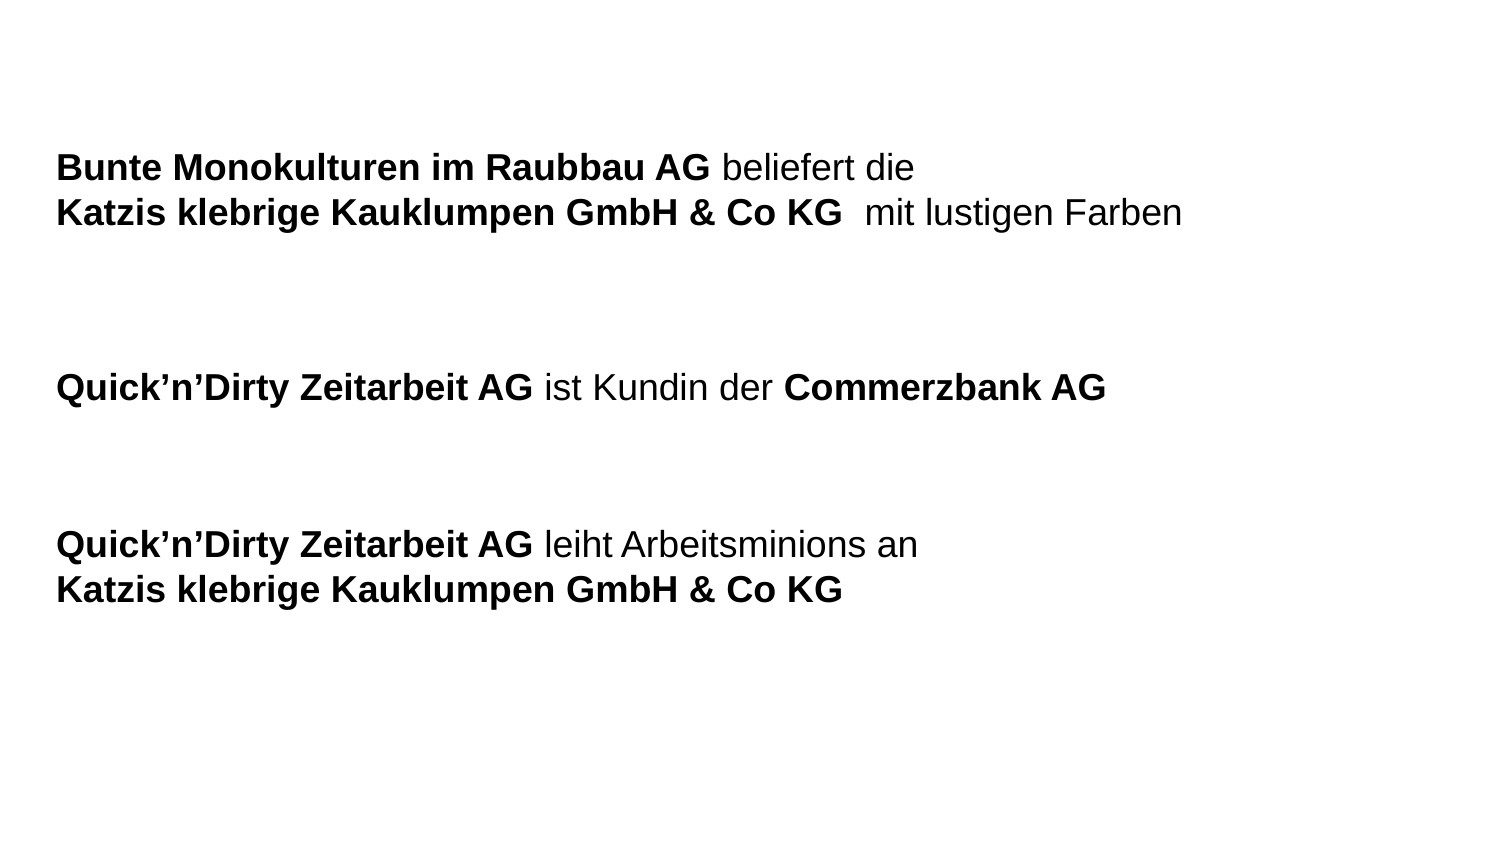

Bunte Monokulturen im Raubbau AG beliefert die
Katzis klebrige Kauklumpen GmbH & Co KG  mit lustigen Farben
Quick’n’Dirty Zeitarbeit AG ist Kundin der Commerzbank AG
Quick’n’Dirty Zeitarbeit AG leiht Arbeitsminions an
Katzis klebrige Kauklumpen GmbH & Co KG